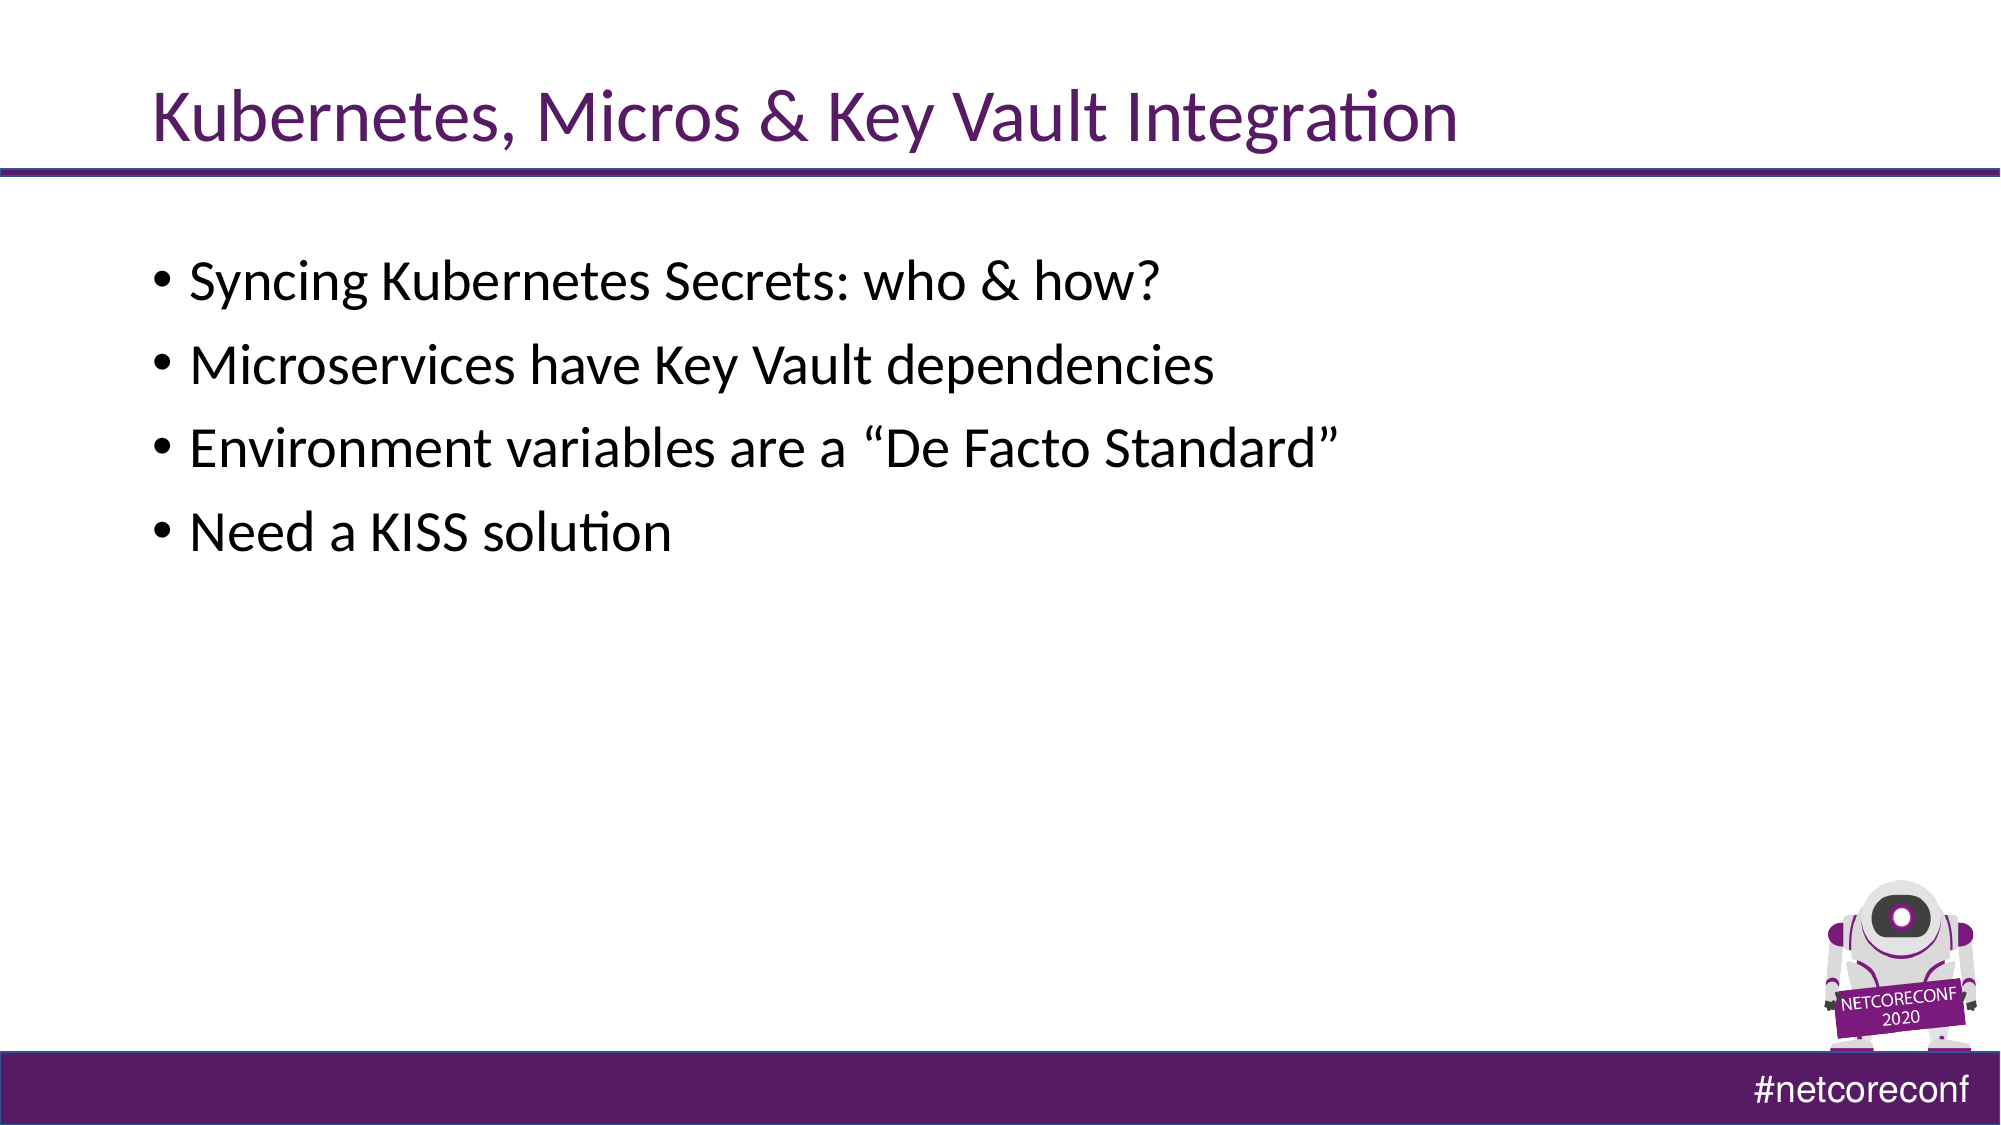

# Kubernetes, Micros & Key Vault Integration
Syncing Kubernetes Secrets: who & how?
Microservices have Key Vault dependencies
Environment variables are a “De Facto Standard”
Need a KISS solution